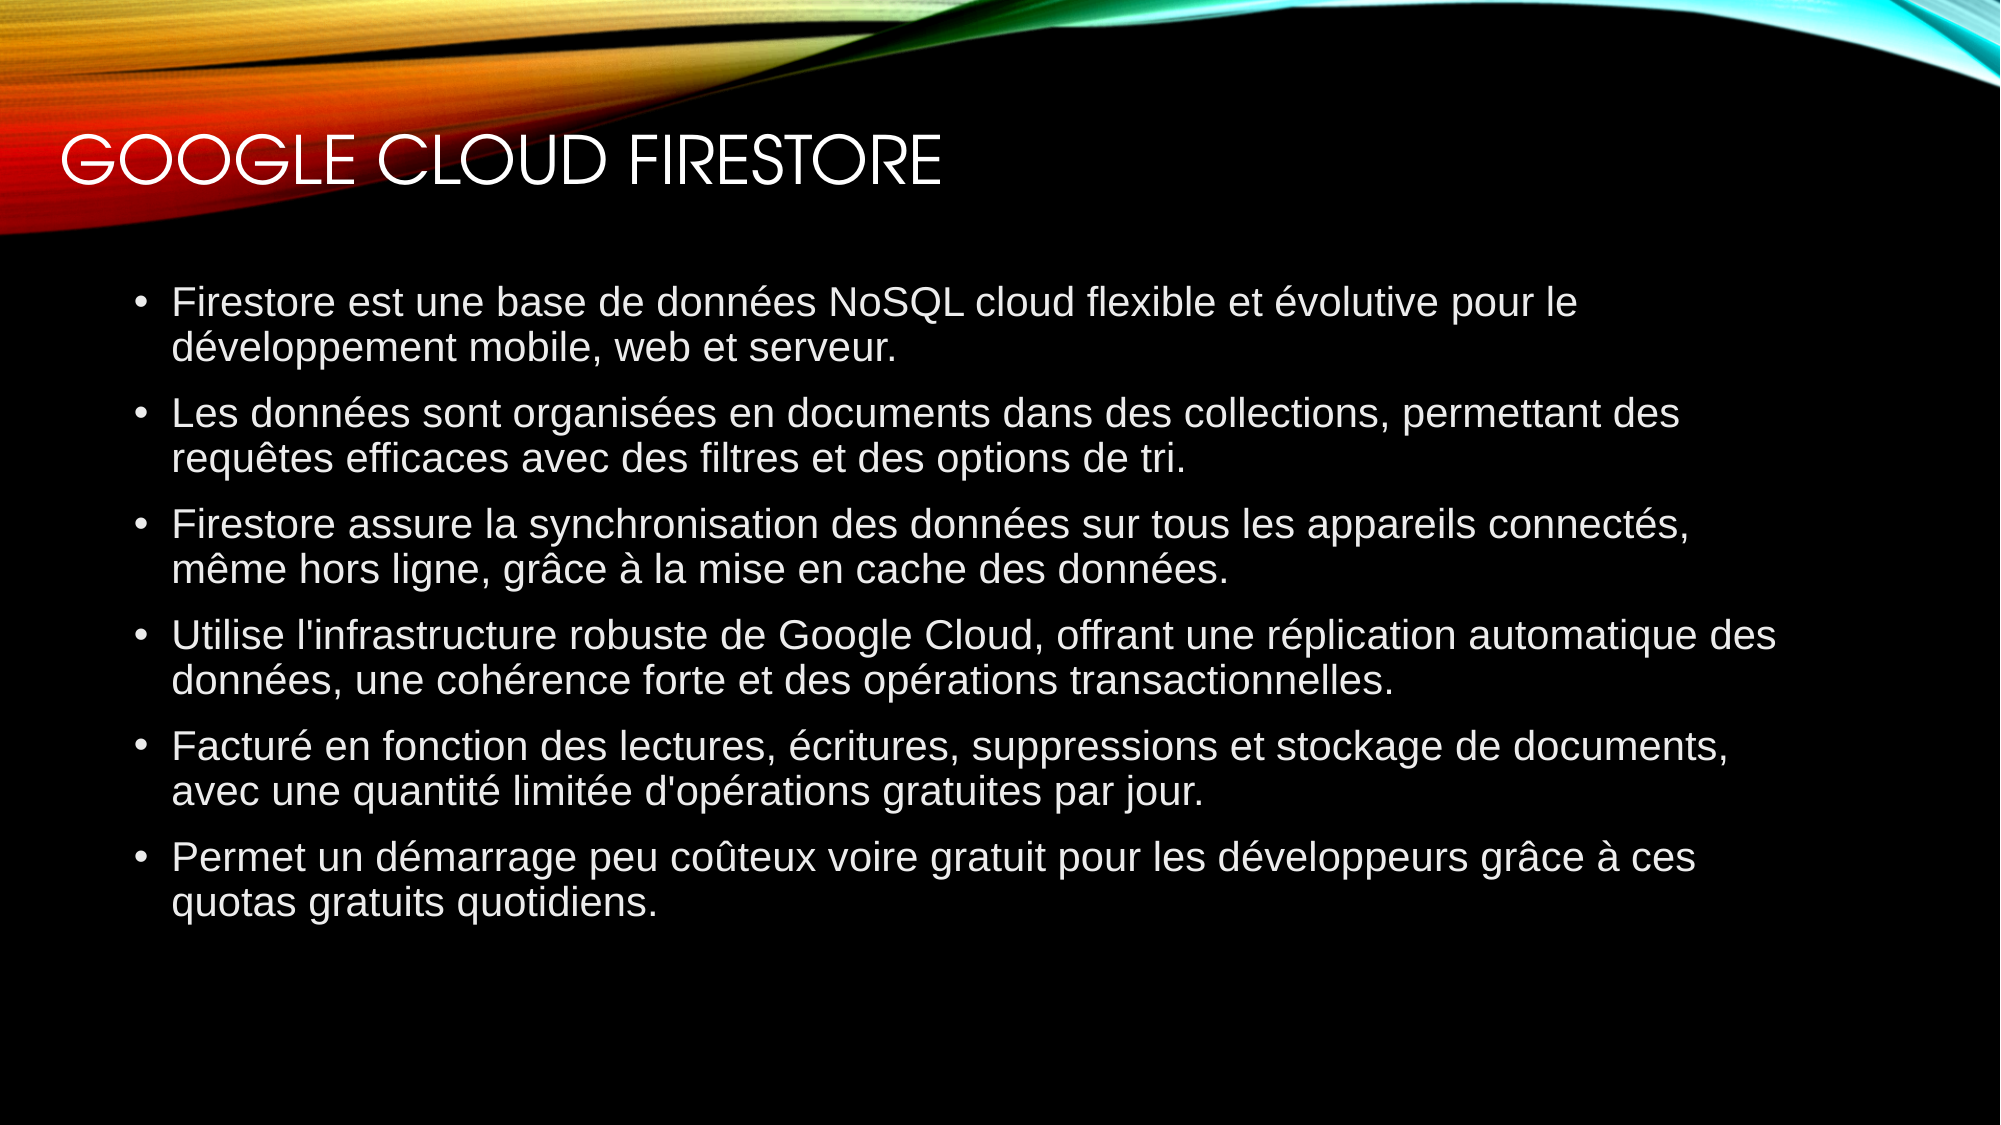

# Google cloud firestore

Firestore est une base de données NoSQL cloud flexible et évolutive pour le développement mobile, web et serveur.
Les données sont organisées en documents dans des collections, permettant des requêtes efficaces avec des filtres et des options de tri.
Firestore assure la synchronisation des données sur tous les appareils connectés, même hors ligne, grâce à la mise en cache des données.
Utilise l'infrastructure robuste de Google Cloud, offrant une réplication automatique des données, une cohérence forte et des opérations transactionnelles.
Facturé en fonction des lectures, écritures, suppressions et stockage de documents, avec une quantité limitée d'opérations gratuites par jour.
Permet un démarrage peu coûteux voire gratuit pour les développeurs grâce à ces quotas gratuits quotidiens.